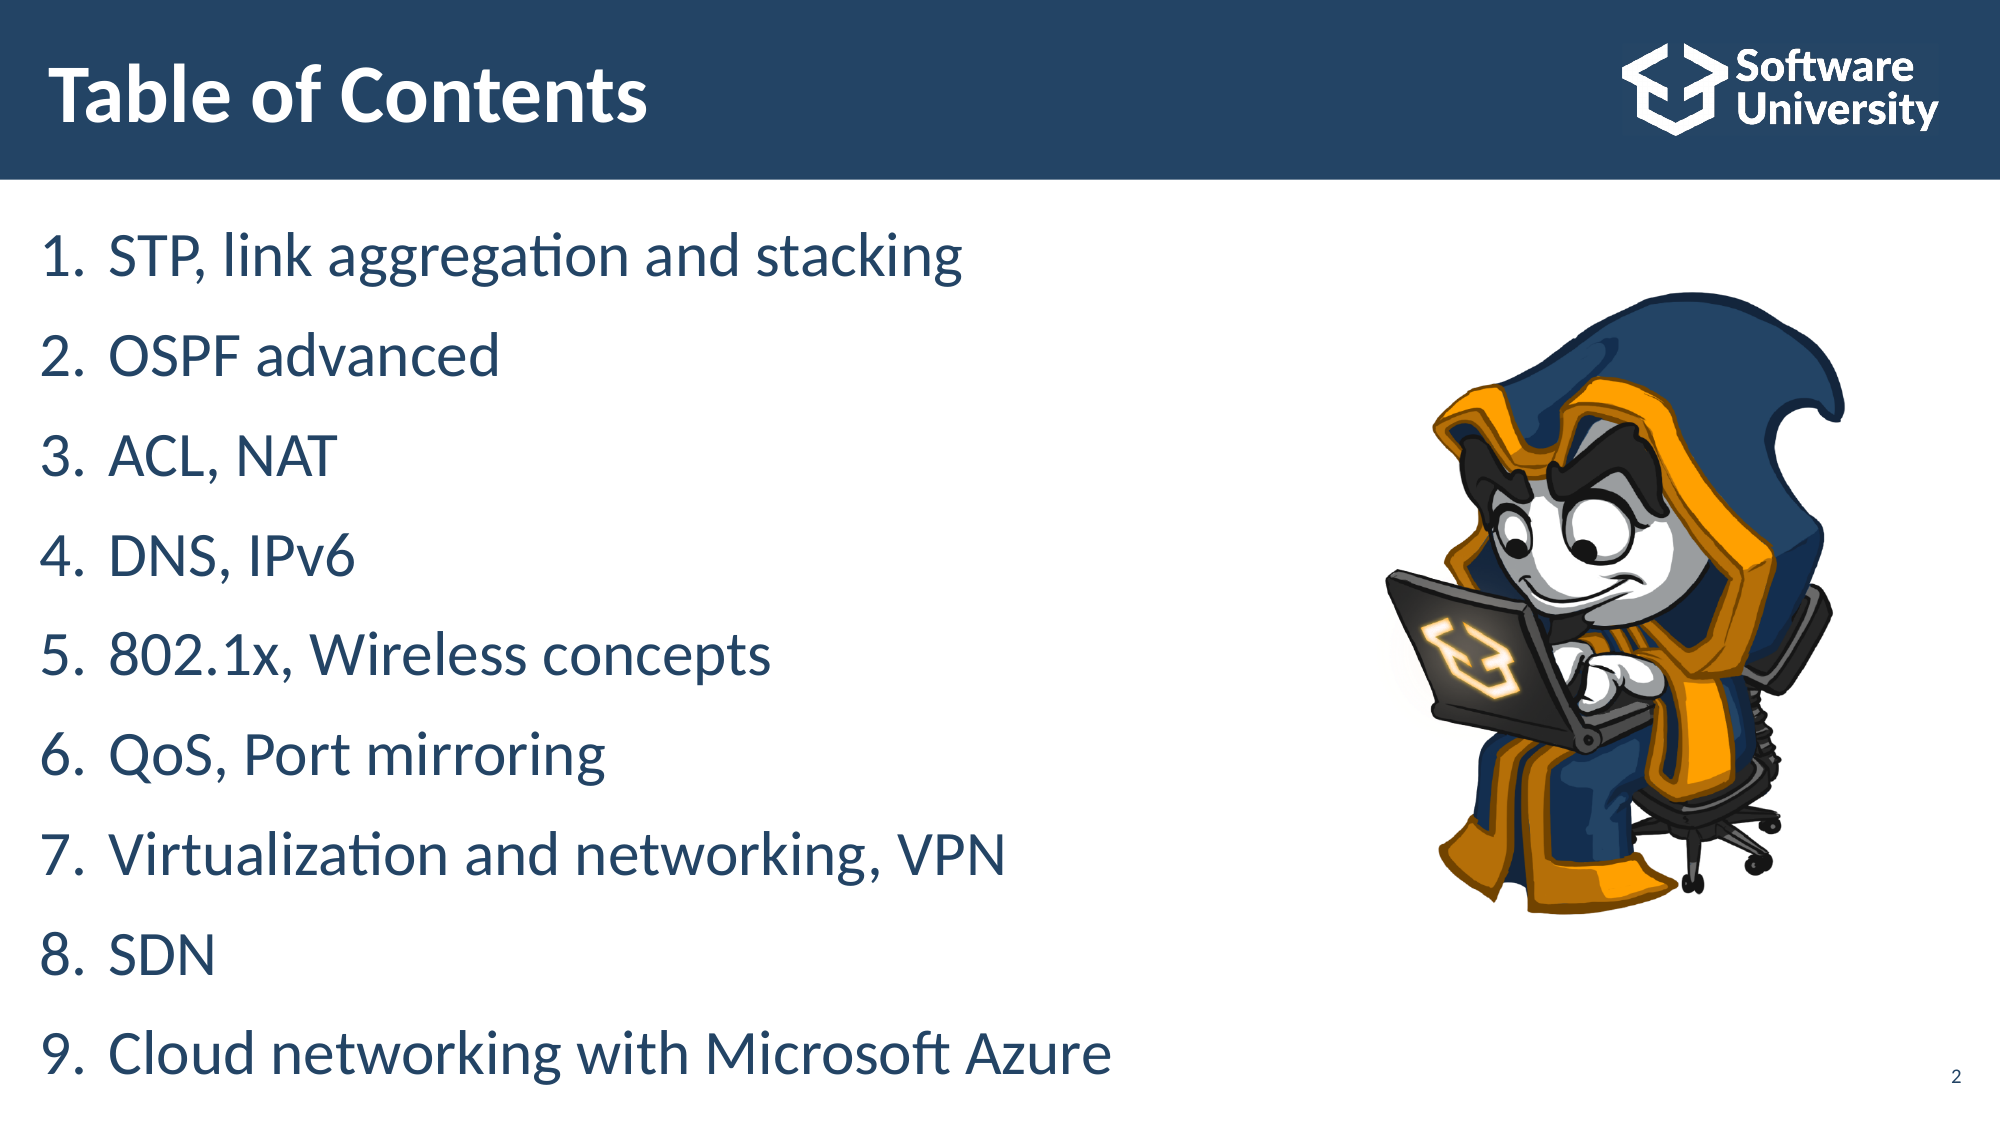

# Table of Contents
STP, link aggregation and stacking
OSPF advanced
ACL, NAT
DNS, IPv6
802.1x, Wireless concepts
QoS, Port mirroring
Virtualization and networking, VPN
SDN
Cloud networking with Microsoft Azure

2